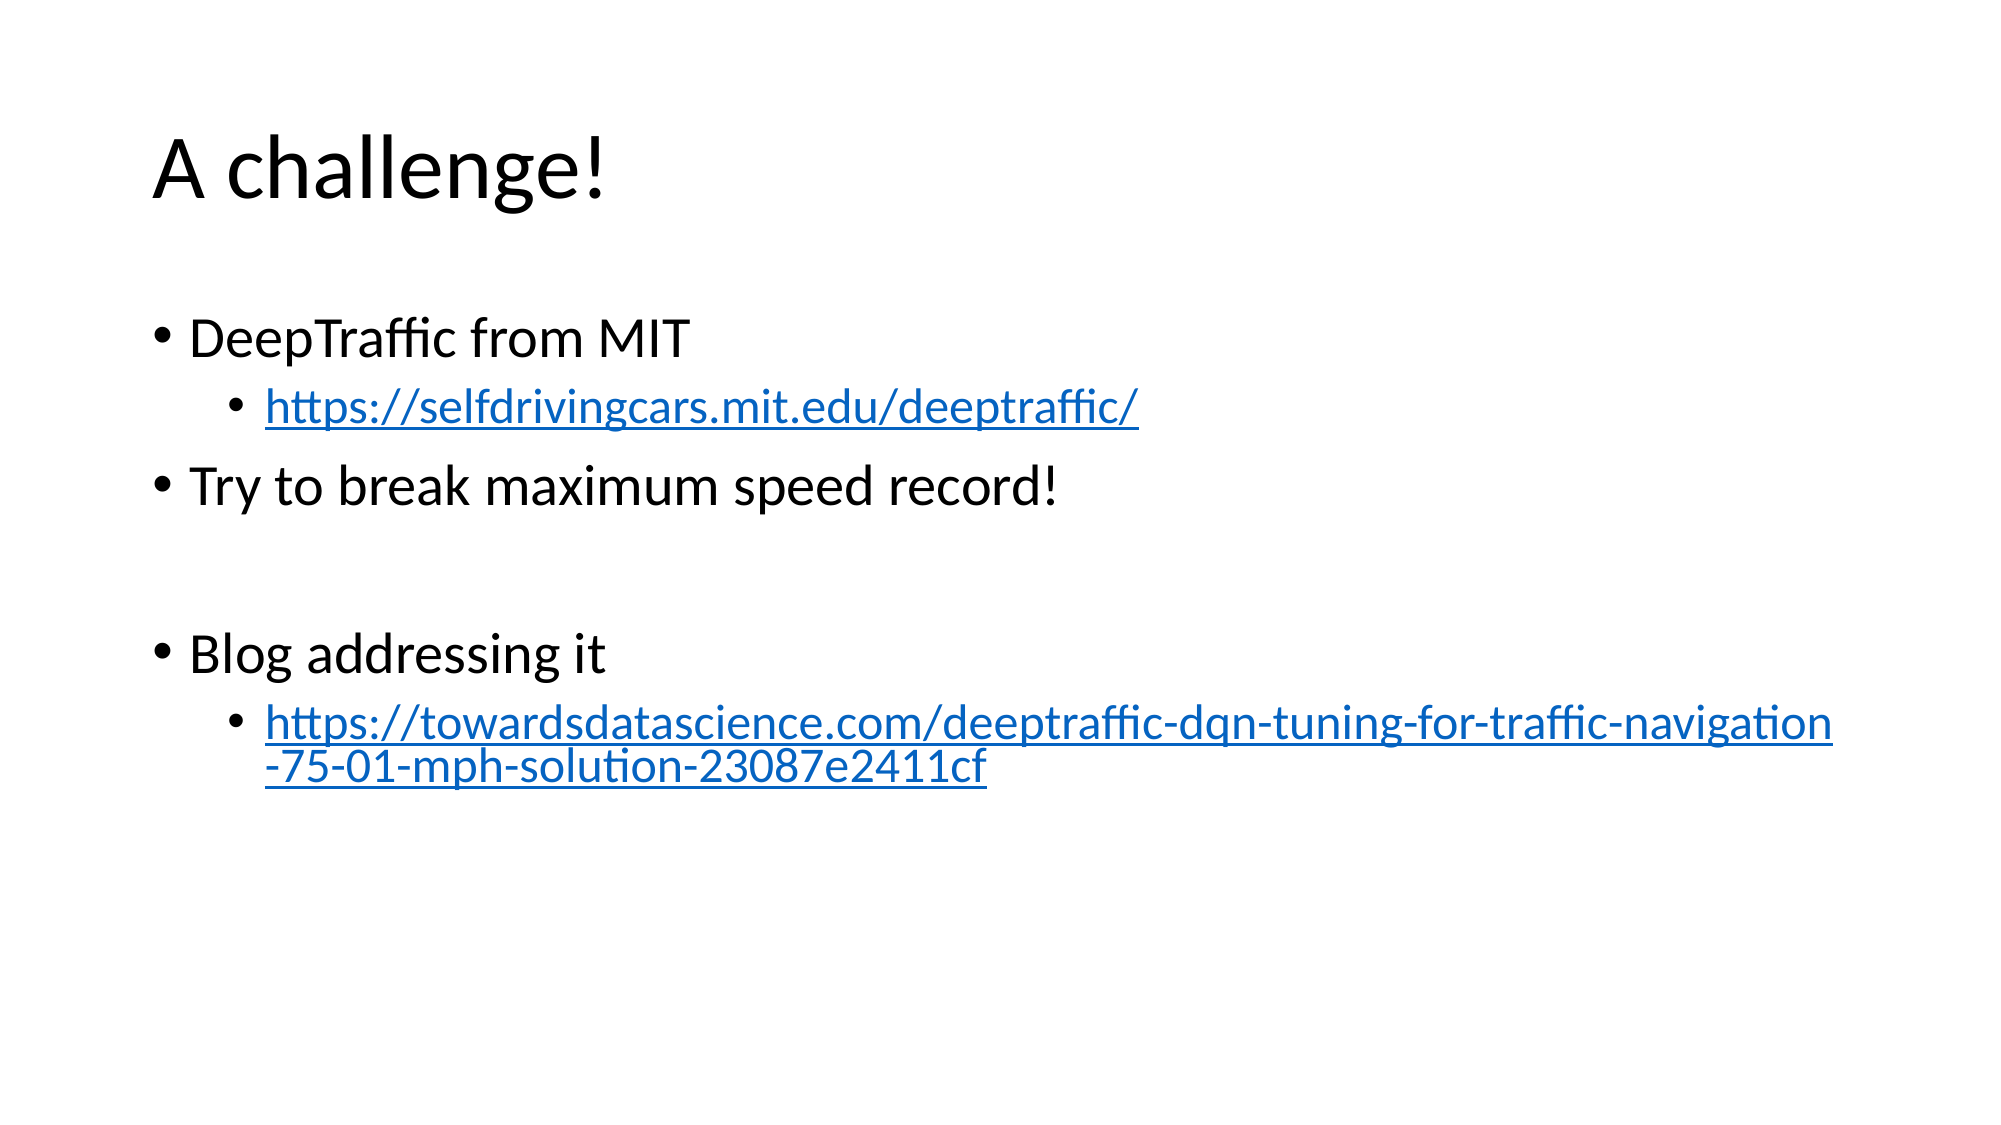

# A challenge!
DeepTraffic from MIT
https://selfdrivingcars.mit.edu/deeptraffic/
Try to break maximum speed record!

Blog addressing it
https://towardsdatascience.com/deeptraffic-dqn-tuning-for-traffic-navigation-75-01-mph-solution-23087e2411cf